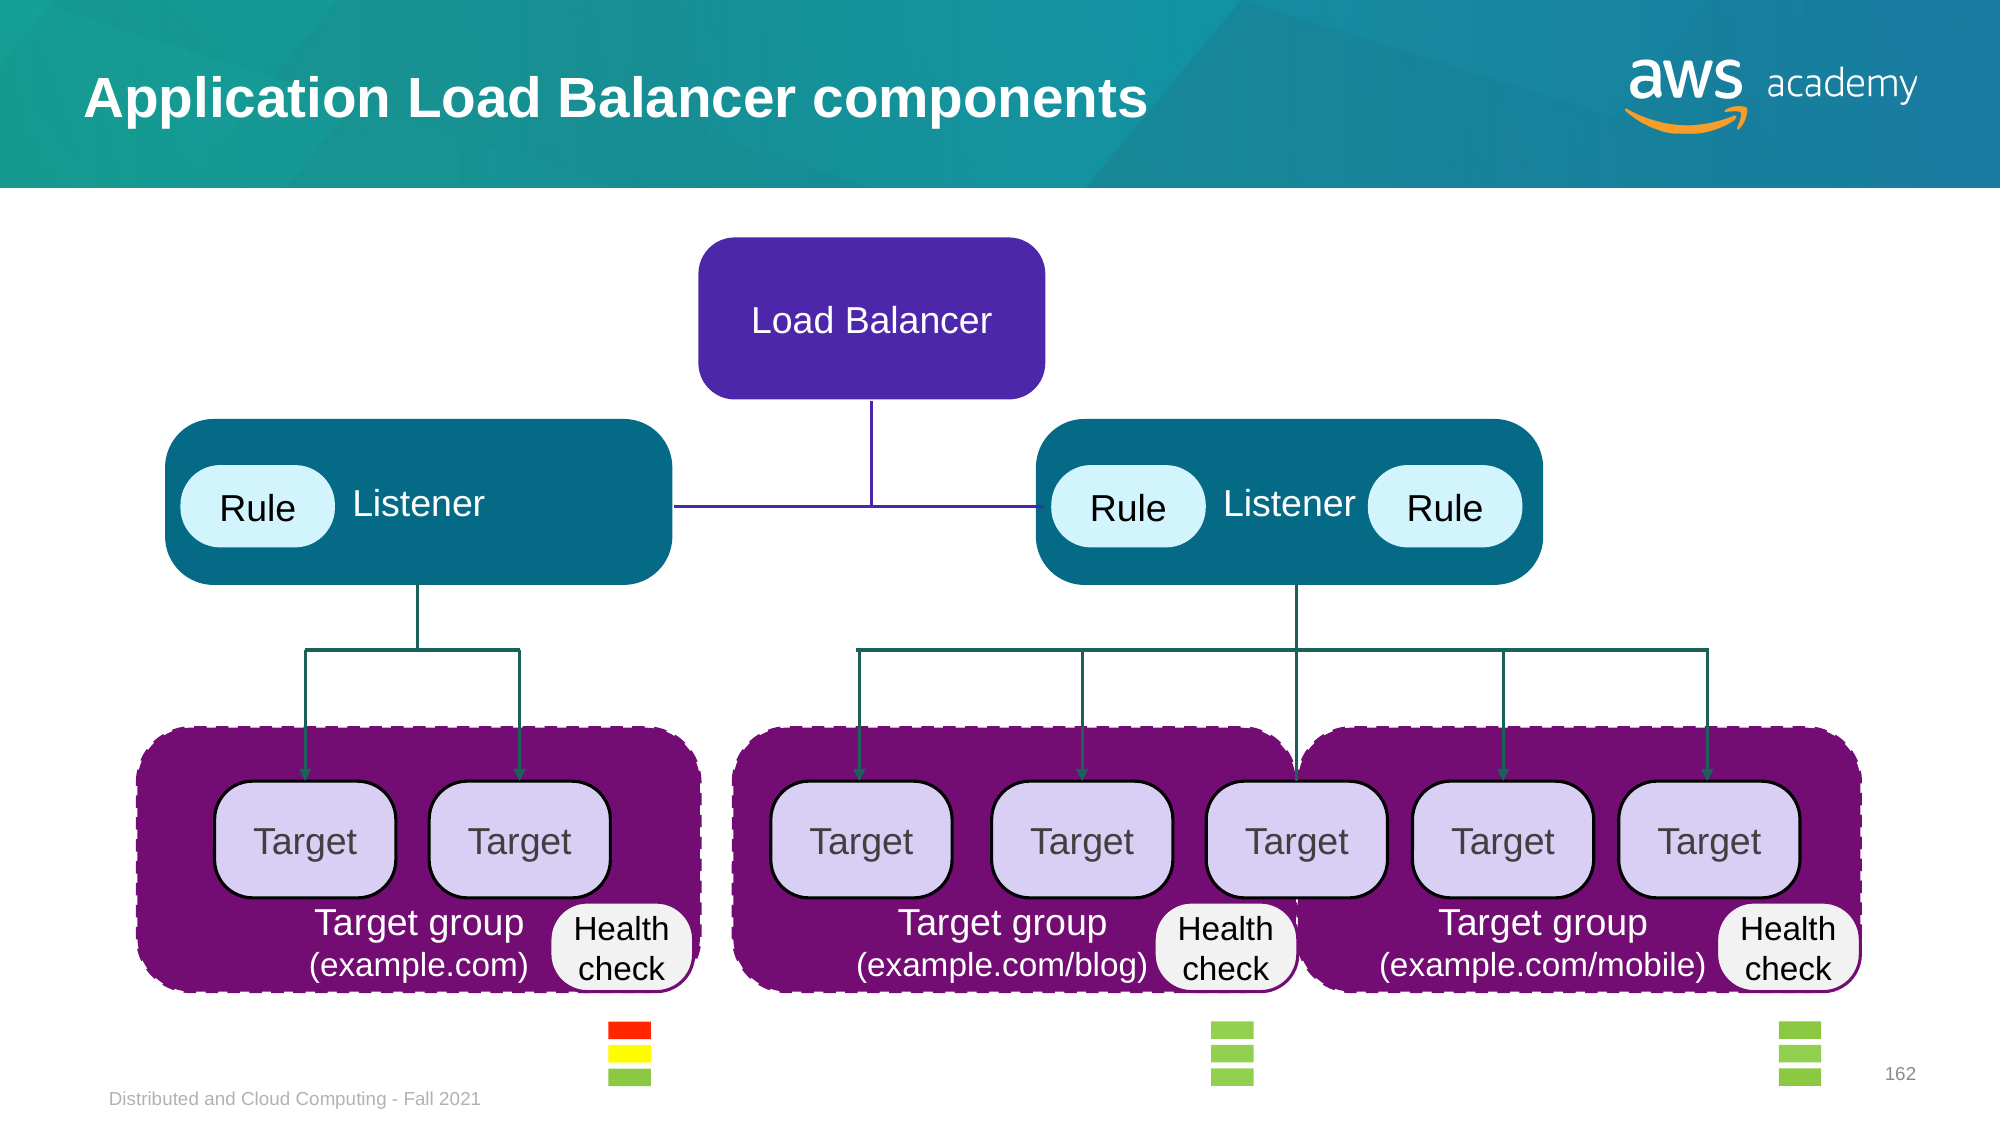

# Application Load Balancer components
Load Balancer
Listener
Listener
Rule
Rule
Rule
Rule

Target
Target
Target
Target
Target
Target
Target
Target group
(example.com)
Target group
(example.com/blog)
Target group
(example.com/mobile)
Health
check
Health
check
Health
check

162
Distributed and Cloud Computing - Fall 2021